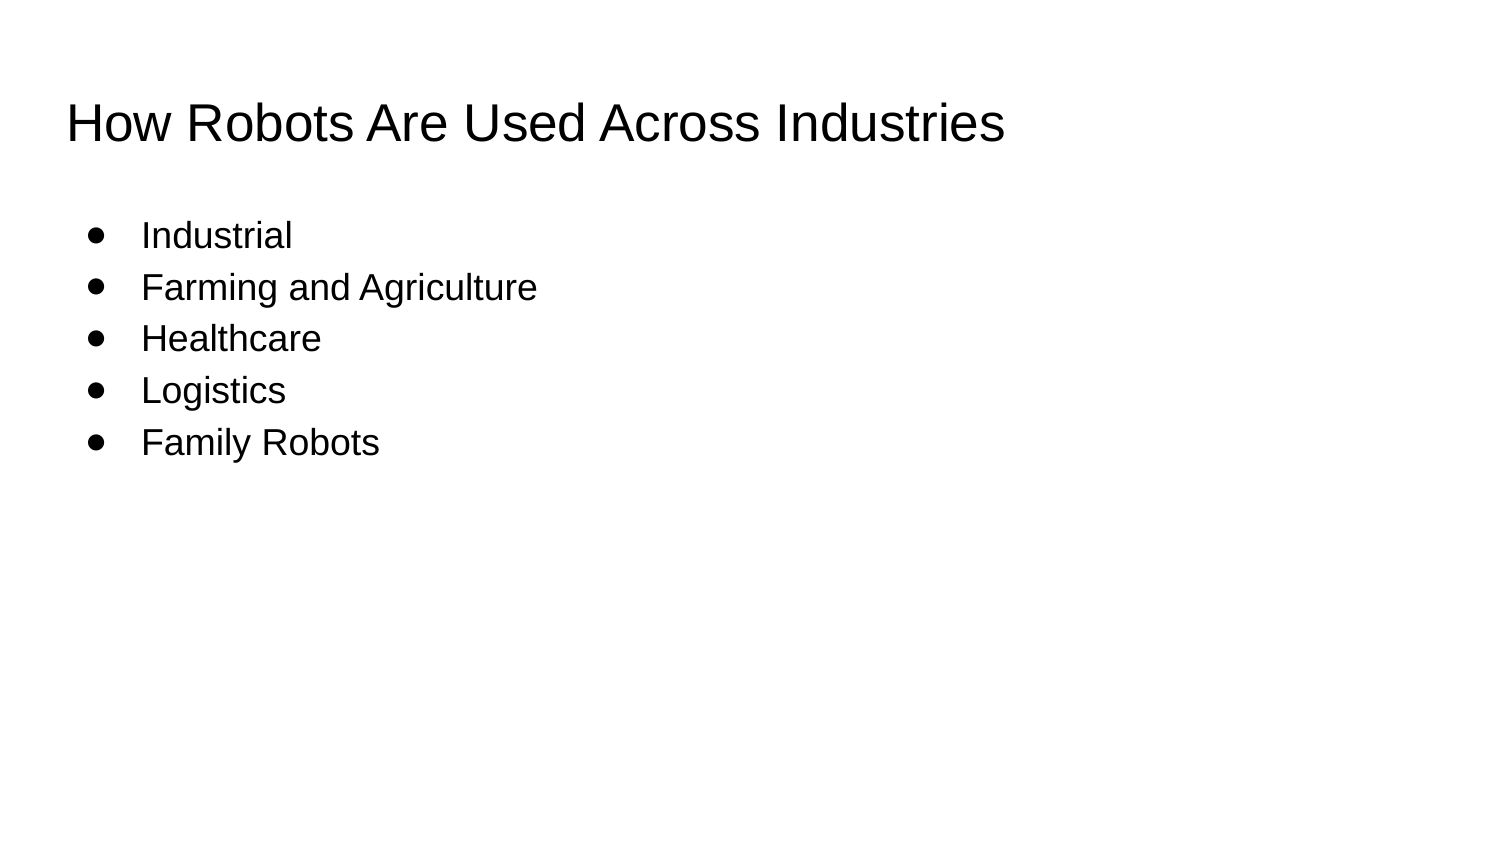

# How Robots Are Used Across Industries
Industrial
Farming and Agriculture
Healthcare
Logistics
Family Robots